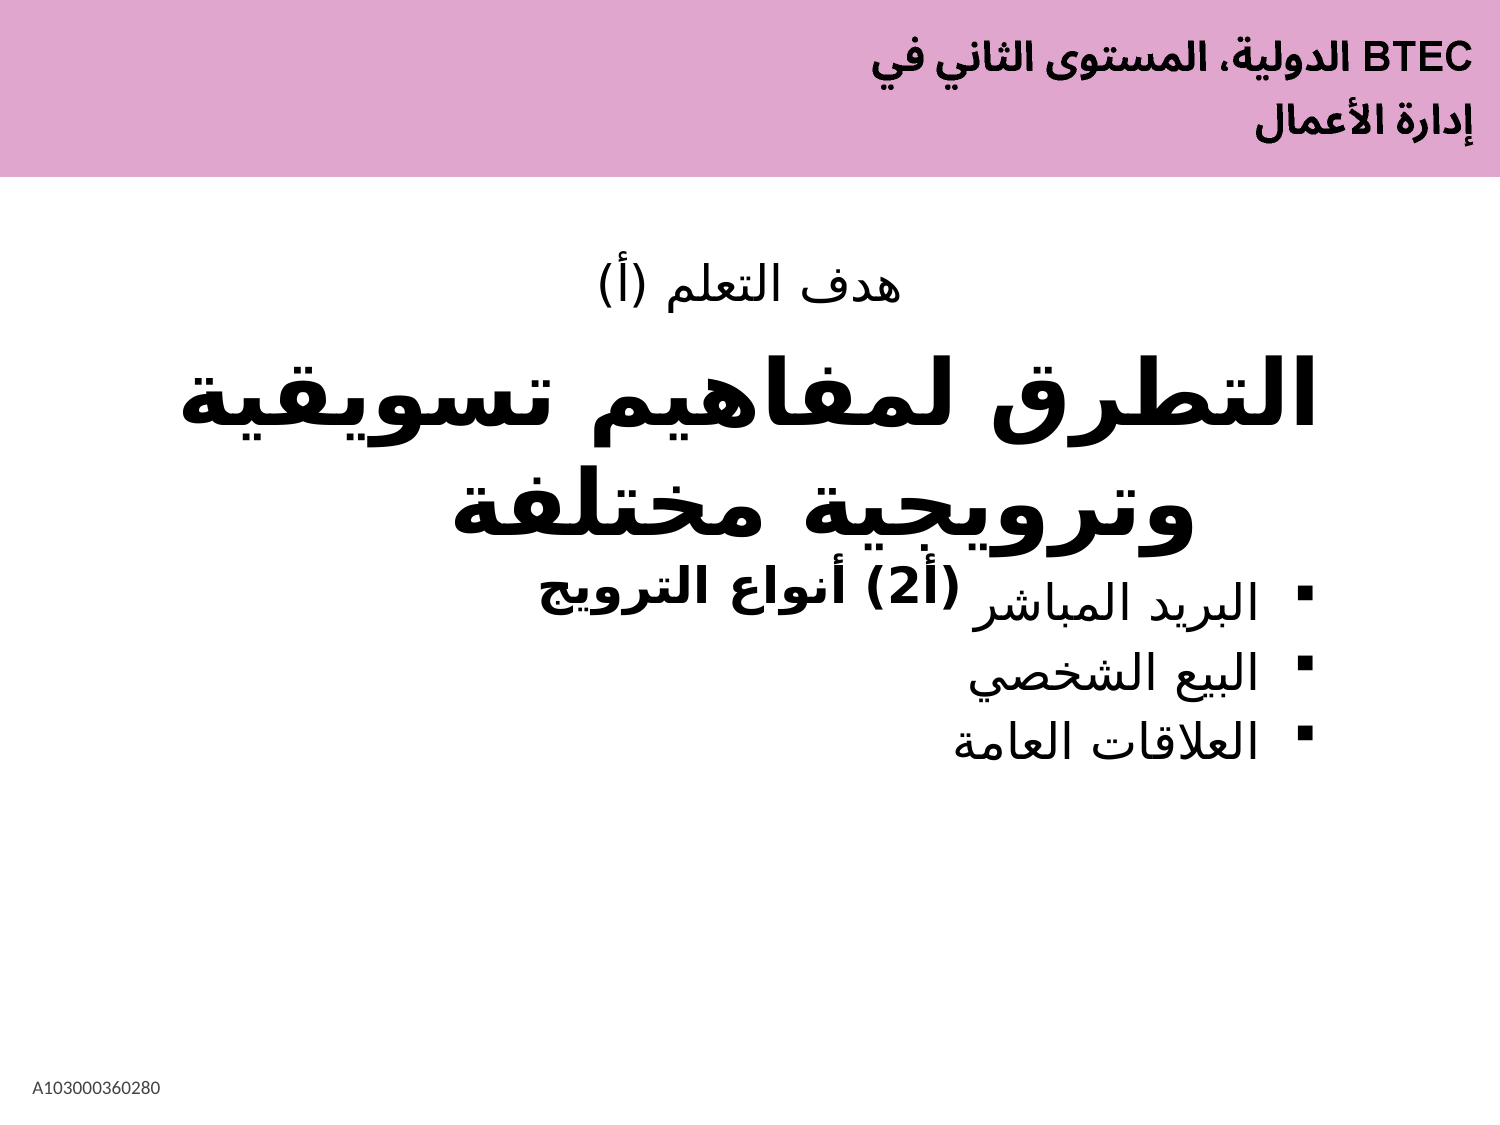

# هدف التعلم (أ)
التطرق لمفاهيم تسويقية وترويجية مختلفة
(أ2) أنواع الترويج
البريد المباشر
البيع الشخصي
العلاقات العامة
A103000360280